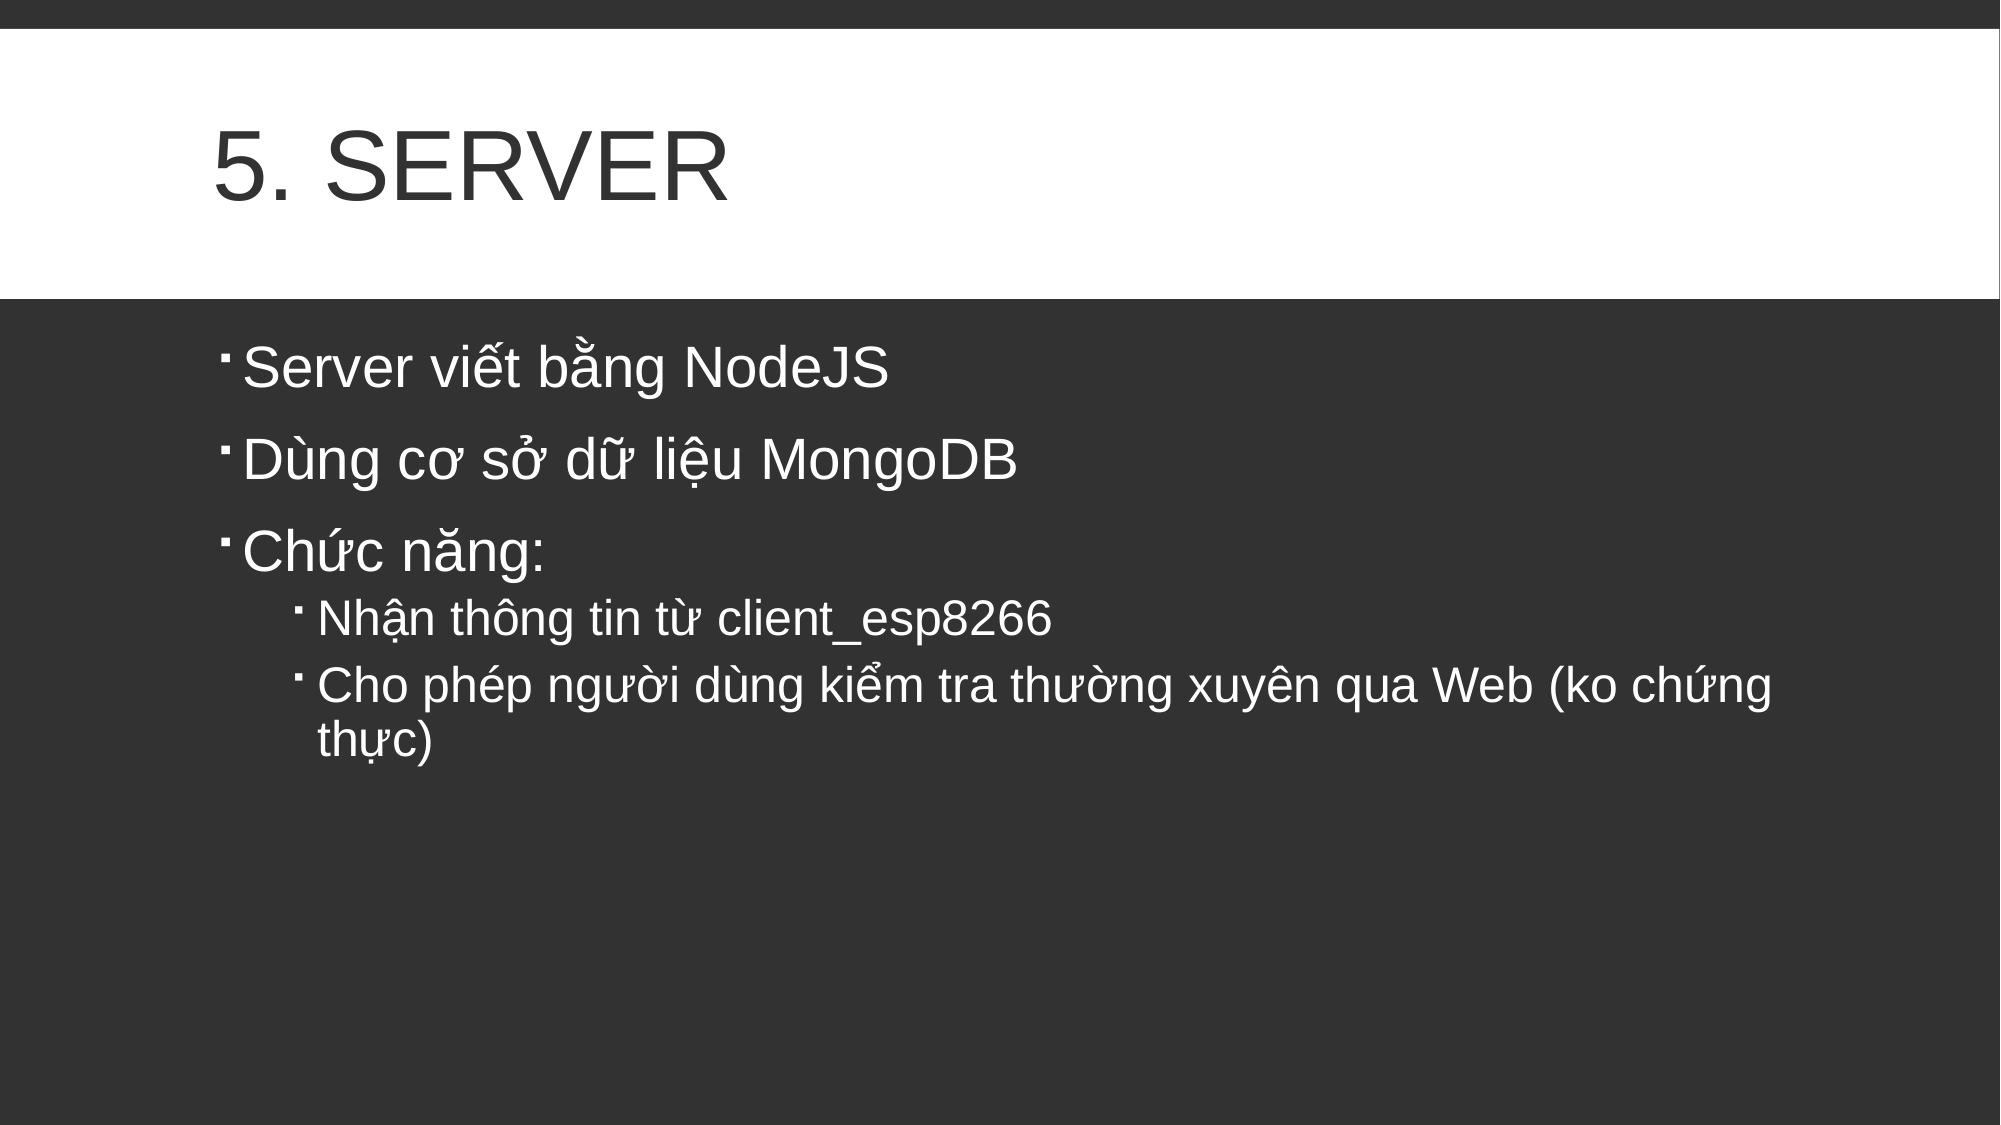

# 5. Server
Server viết bằng NodeJS
Dùng cơ sở dữ liệu MongoDB
Chức năng:
Nhận thông tin từ client_esp8266
Cho phép người dùng kiểm tra thường xuyên qua Web (ko chứng thực)